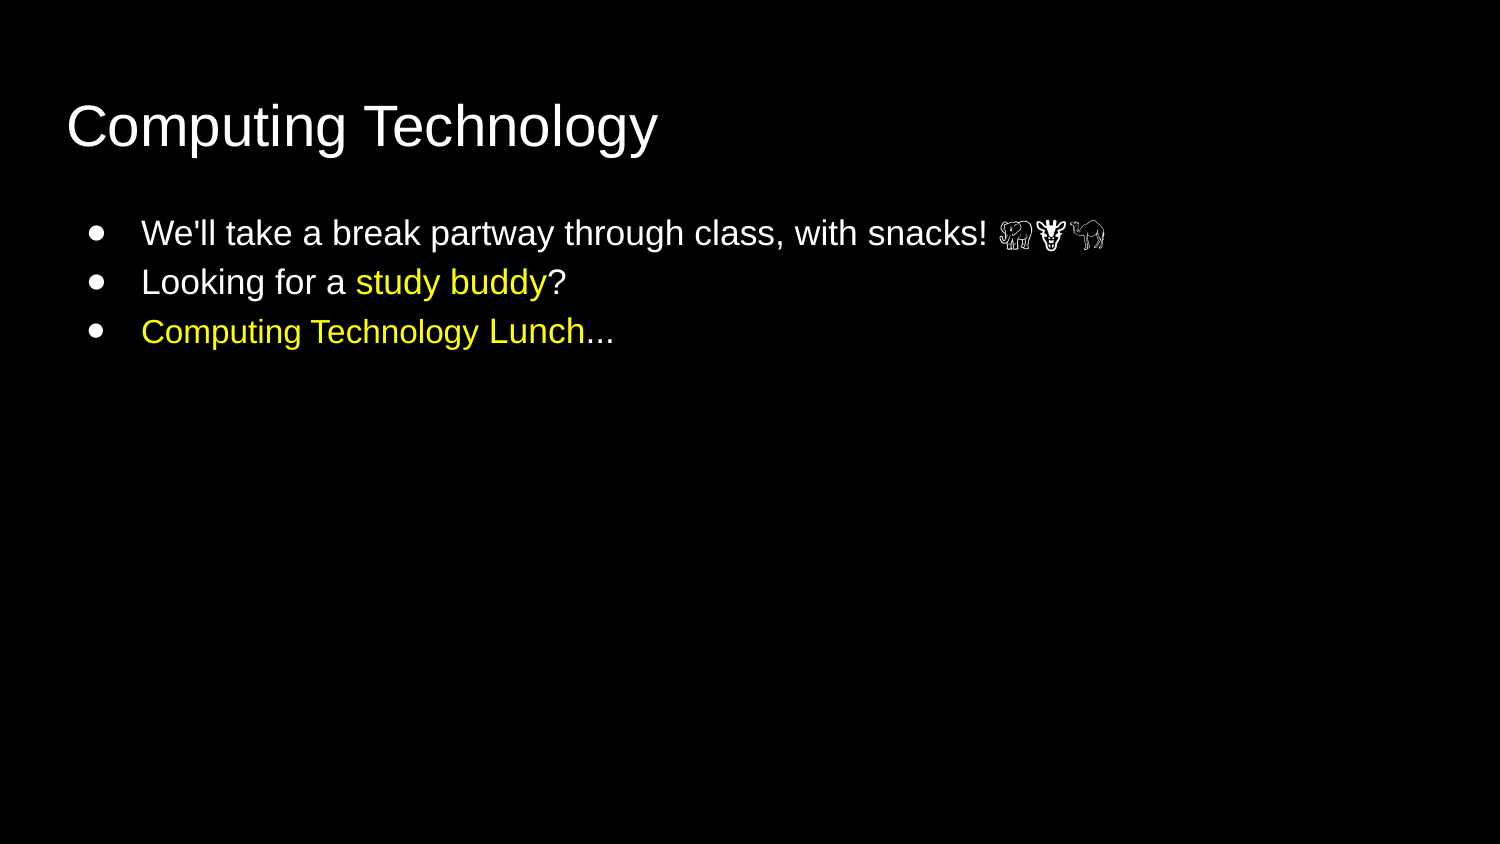

# Computing Technology
We'll take a break partway through class, with snacks! 🐘🦒🐪
Looking for a study buddy?
Computing Technology Lunch...